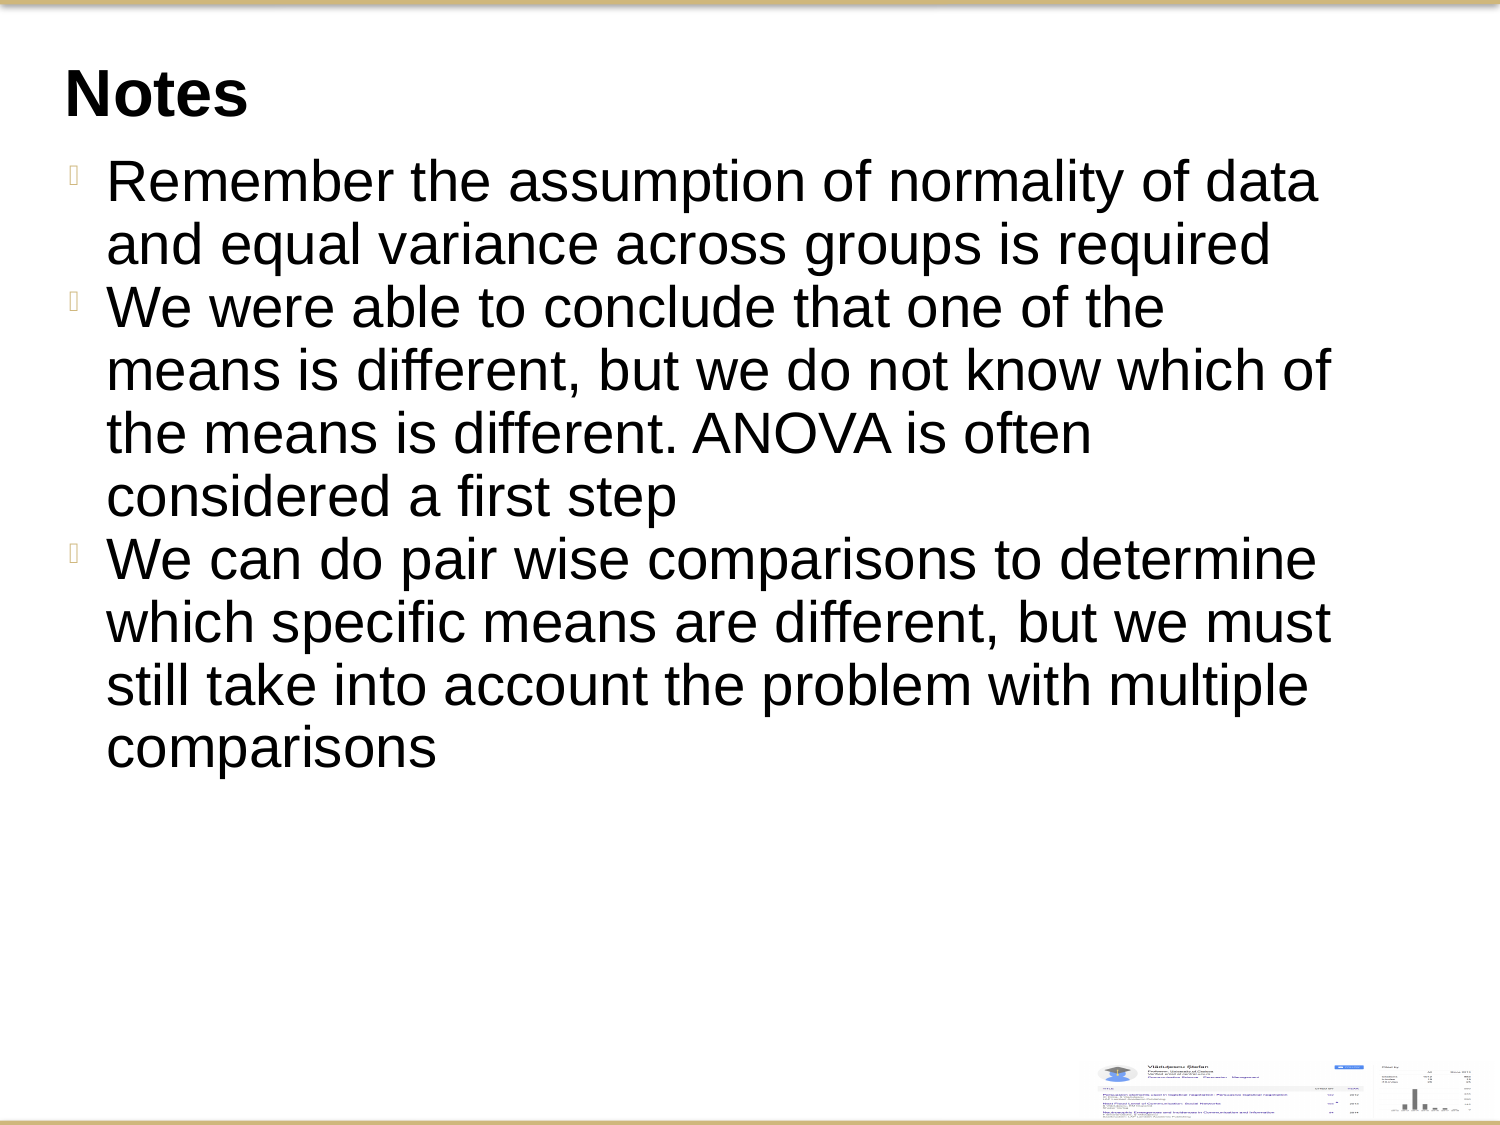

Notes
Remember the assumption of normality of data and equal variance across groups is required
We were able to conclude that one of the means is different, but we do not know which of the means is different. ANOVA is often considered a first step
We can do pair wise comparisons to determine which specific means are different, but we must still take into account the problem with multiple comparisons